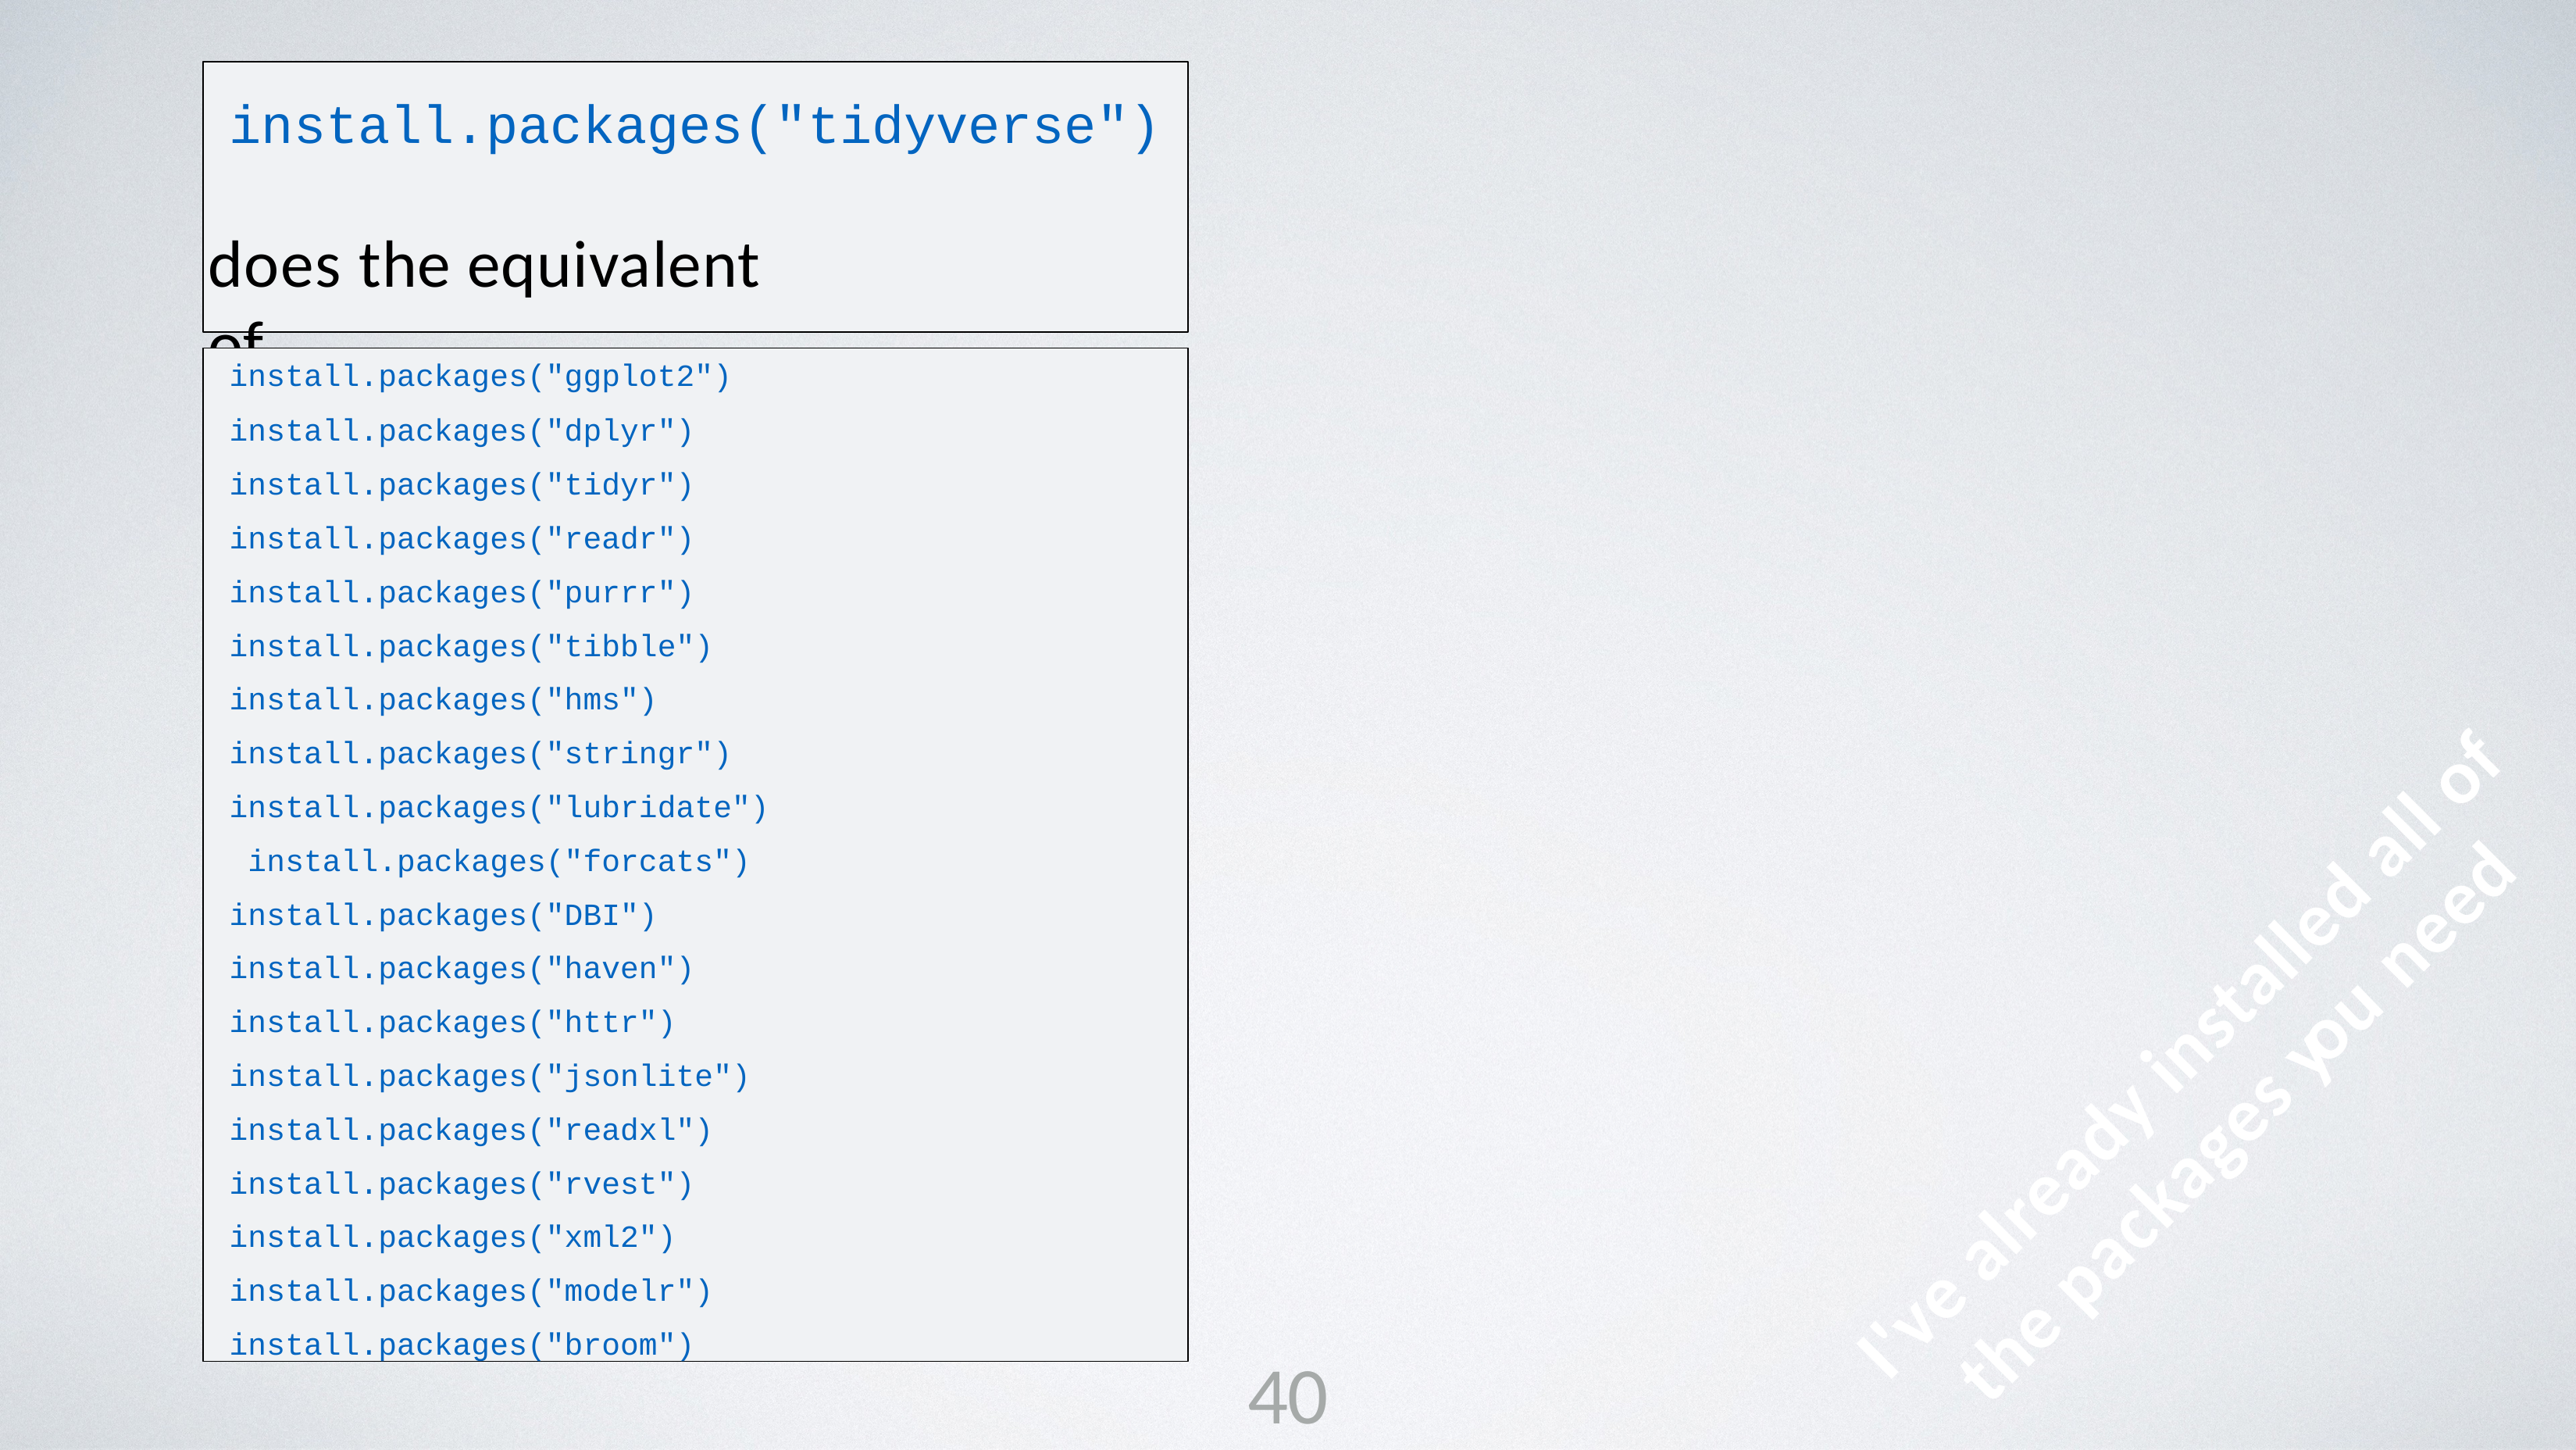

# install.packages("tidyverse")
does the equivalent of
install.packages("ggplot2")
install.packages("dplyr")  install.packages("tidyr")  install.packages("readr")  install.packages("purrr")  install.packages("tibble")  install.packages("hms")  install.packages("stringr")  install.packages("lubridate")  install.packages("forcats")  install.packages("DBI")  install.packages("haven")  install.packages("httr")  install.packages("jsonlite")  install.packages("readxl")  install.packages("rvest")  install.packages("xml2")  install.packages("modelr")  install.packages("broom")
need
ou
I've already installed all of
the packages y
40